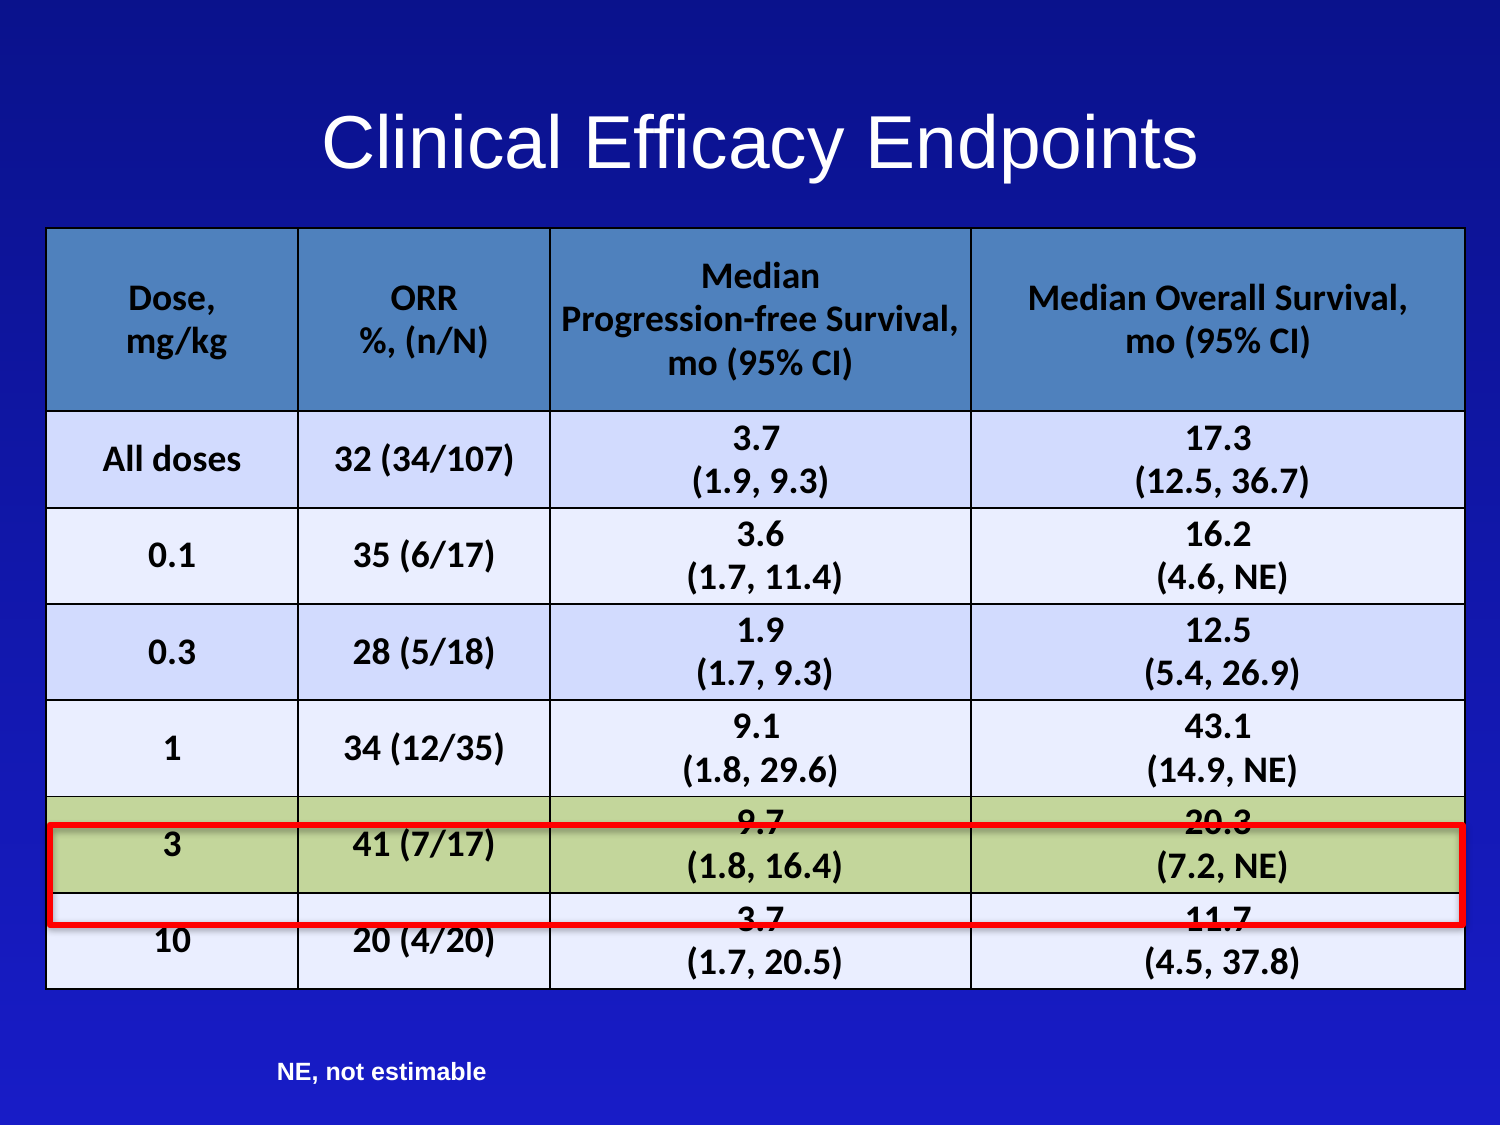

# Clinical Efficacy Endpoints
| Dose, mg/kg | ORR %, (n/N) | Median Progression-free Survival, mo (95% CI) | Median Overall Survival, mo (95% CI) |
| --- | --- | --- | --- |
| All doses | 32 (34/107) | 3.7 (1.9, 9.3) | 17.3 (12.5, 36.7) |
| 0.1 | 35 (6/17) | 3.6 (1.7, 11.4) | 16.2 (4.6, NE) |
| 0.3 | 28 (5/18) | 1.9 (1.7, 9.3) | 12.5 (5.4, 26.9) |
| 1 | 34 (12/35) | 9.1 (1.8, 29.6) | 43.1 (14.9, NE) |
| 3 | 41 (7/17) | 9.7 (1.8, 16.4) | 20.3 (7.2, NE) |
| 10 | 20 (4/20) | 3.7 (1.7, 20.5) | 11.7 (4.5, 37.8) |

NE, not estimable